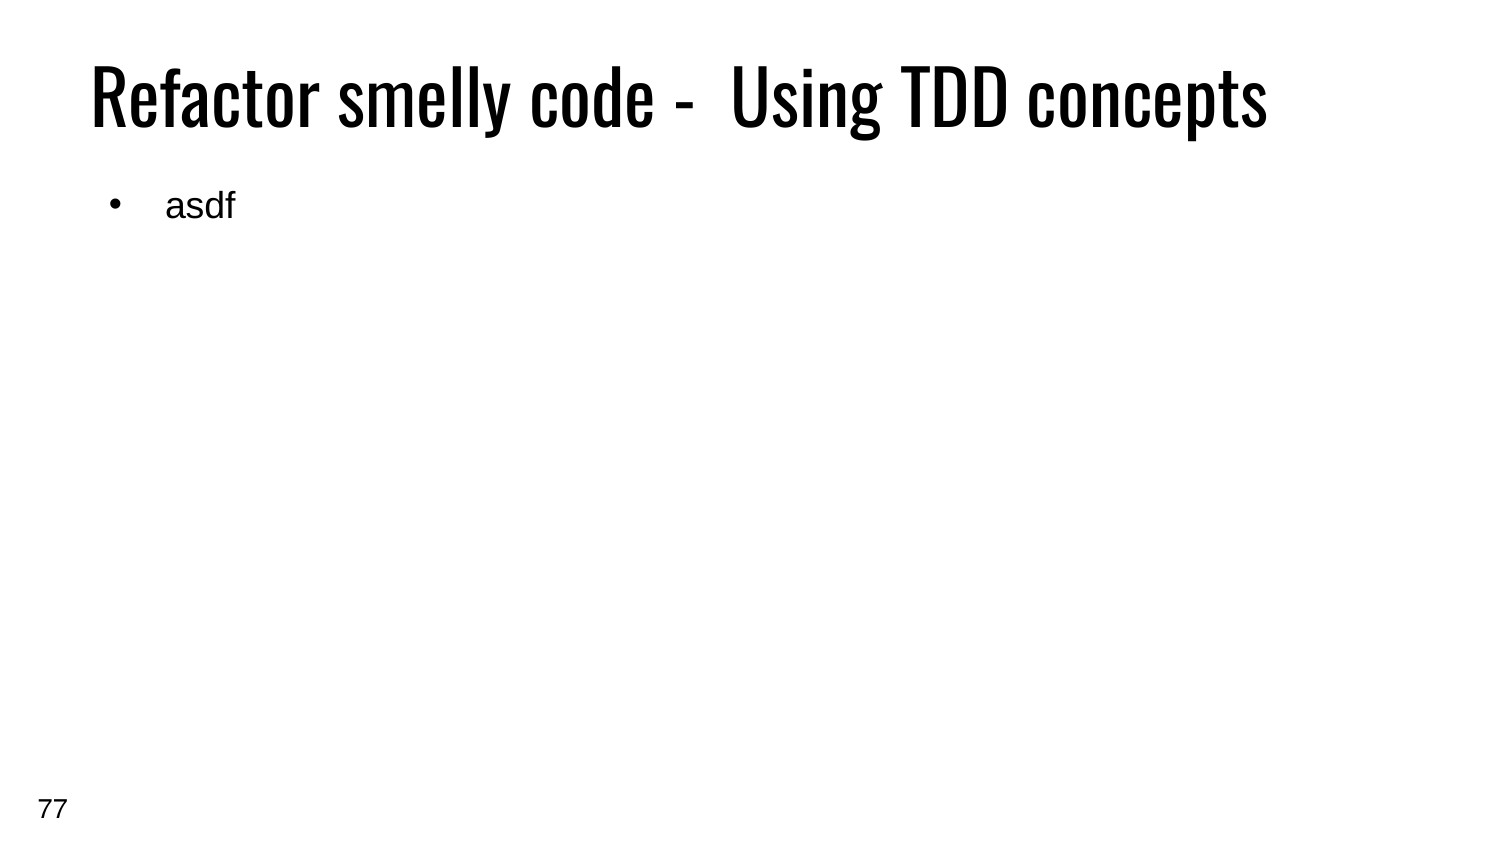

# Refactor smelly code -  Using TDD concepts
asdf
77